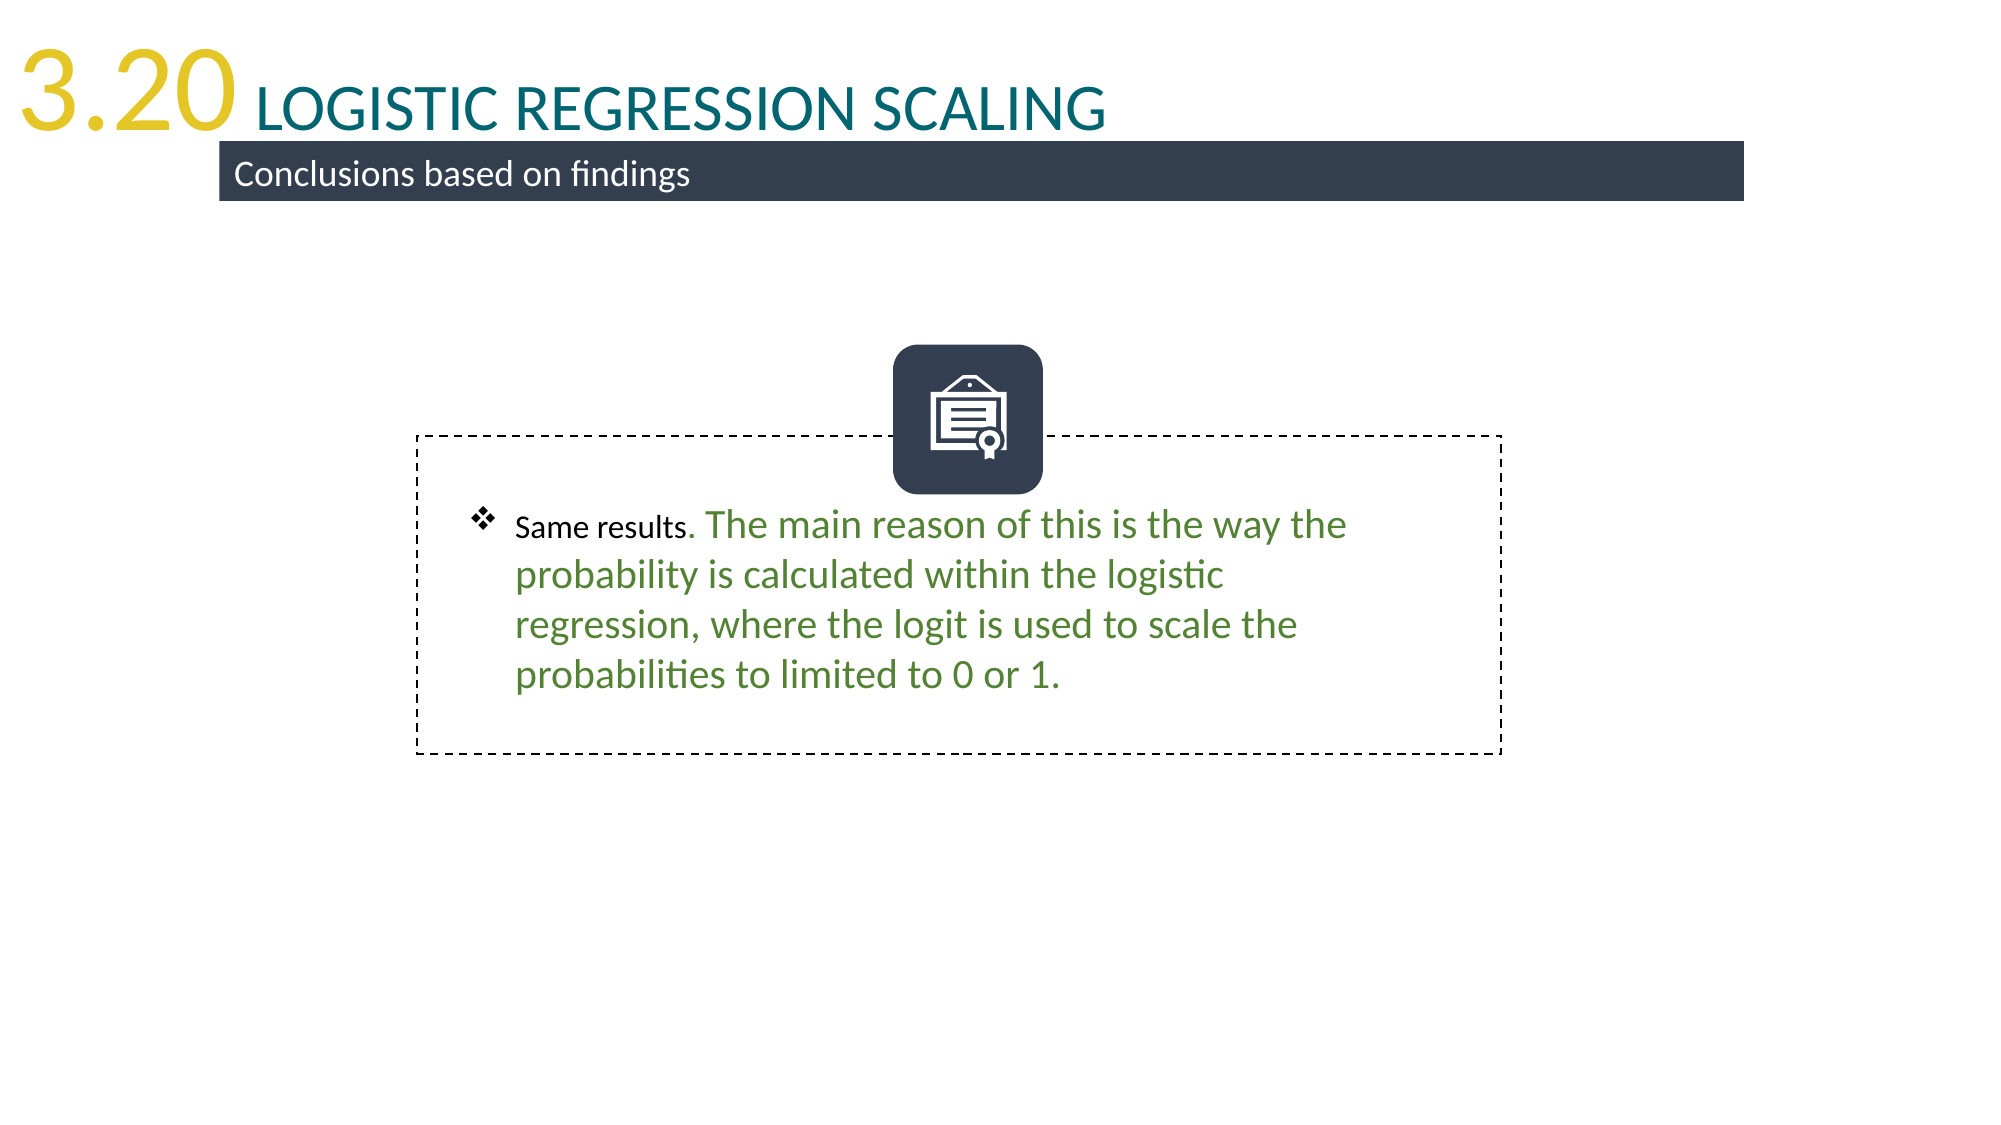

3.20 LOGISTIC REGRESSION SCALING
Conclusions based on findings

Same results. The main reason of this is the way the probability is calculated within the logistic regression, where the logit is used to scale the probabilities to limited to 0 or 1.